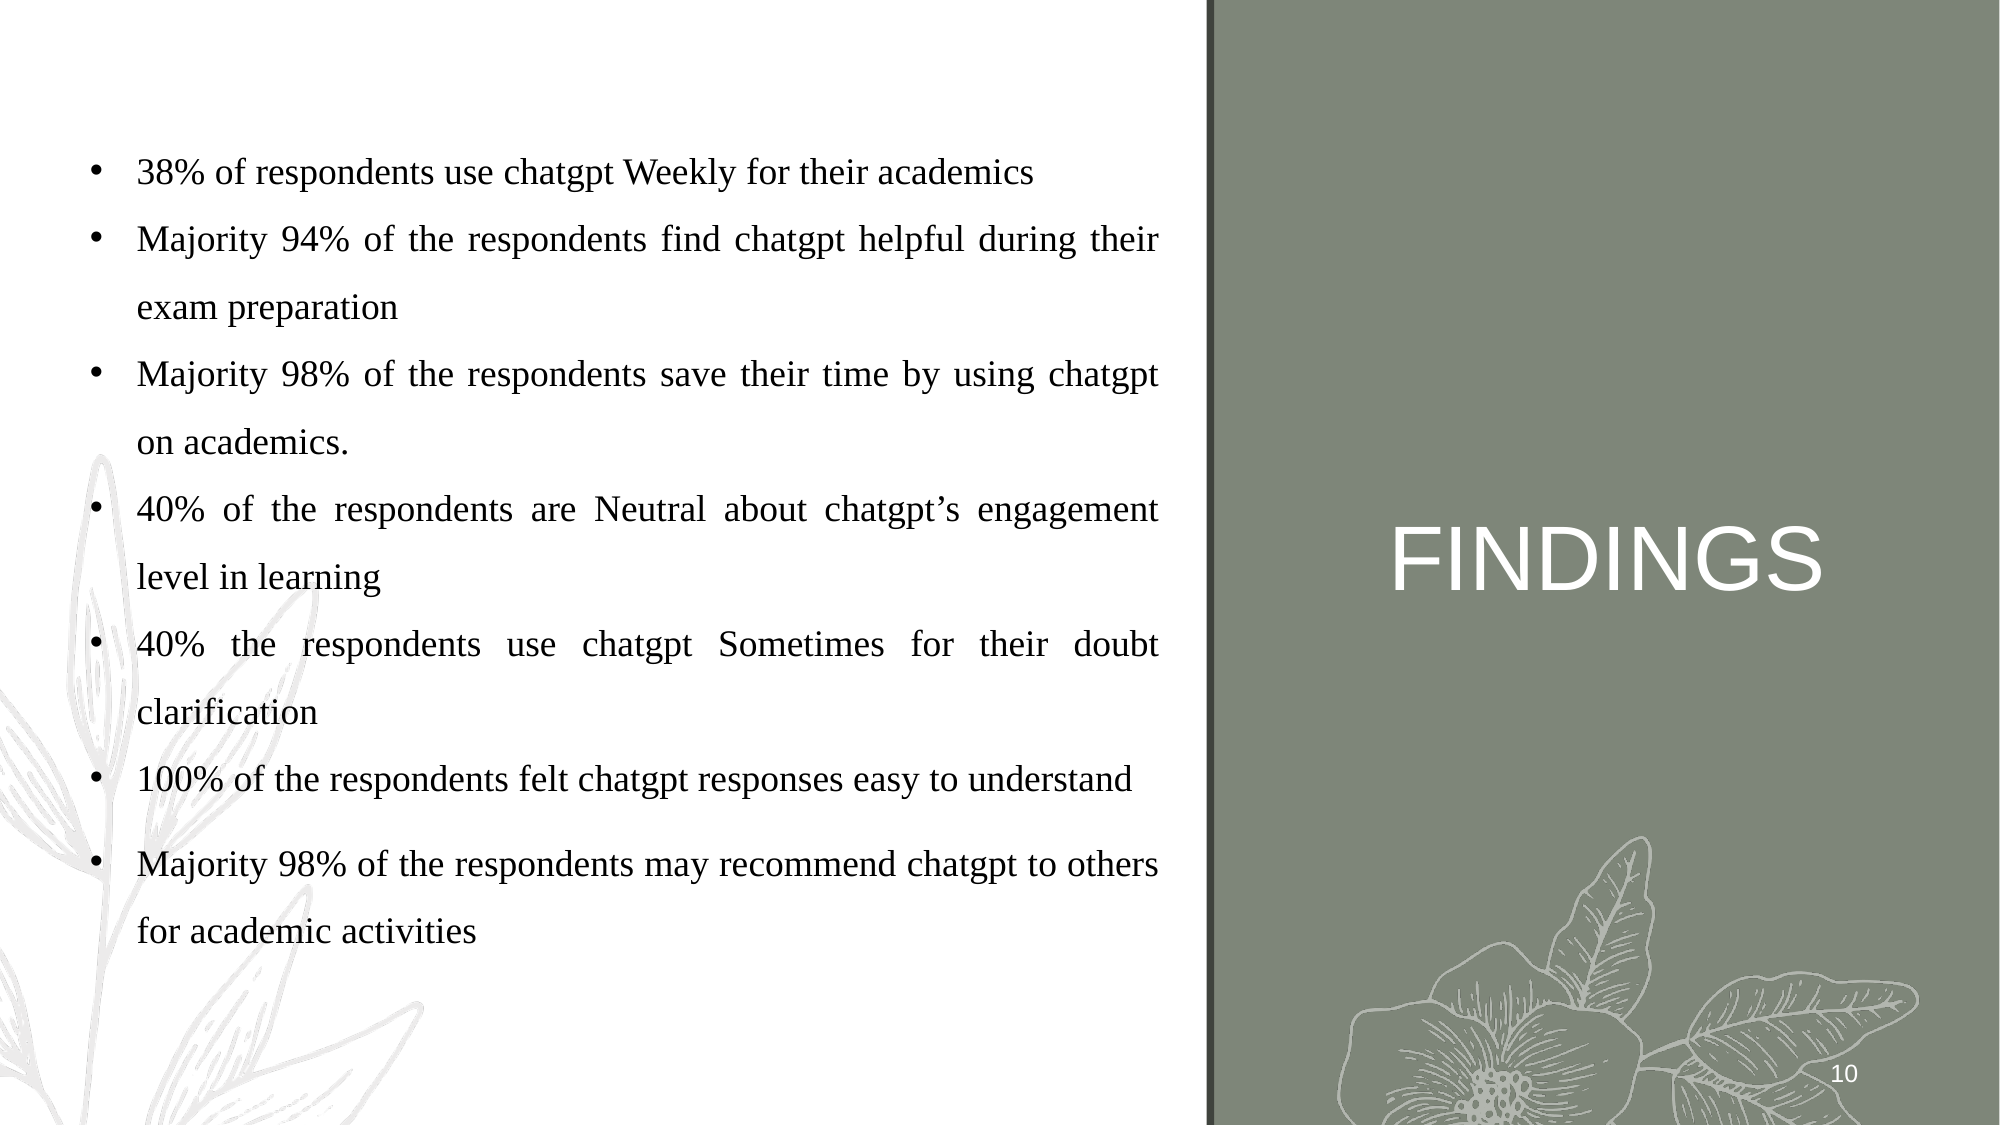

38% of respondents use chatgpt Weekly for their academics
Majority 94% of the respondents find chatgpt helpful during their exam preparation
Majority 98% of the respondents save their time by using chatgpt on academics.
40% of the respondents are Neutral about chatgpt’s engagement level in learning
40% the respondents use chatgpt Sometimes for their doubt clarification
100% of the respondents felt chatgpt responses easy to understand
Majority 98% of the respondents may recommend chatgpt to others for academic activities

# FINDINGS

10